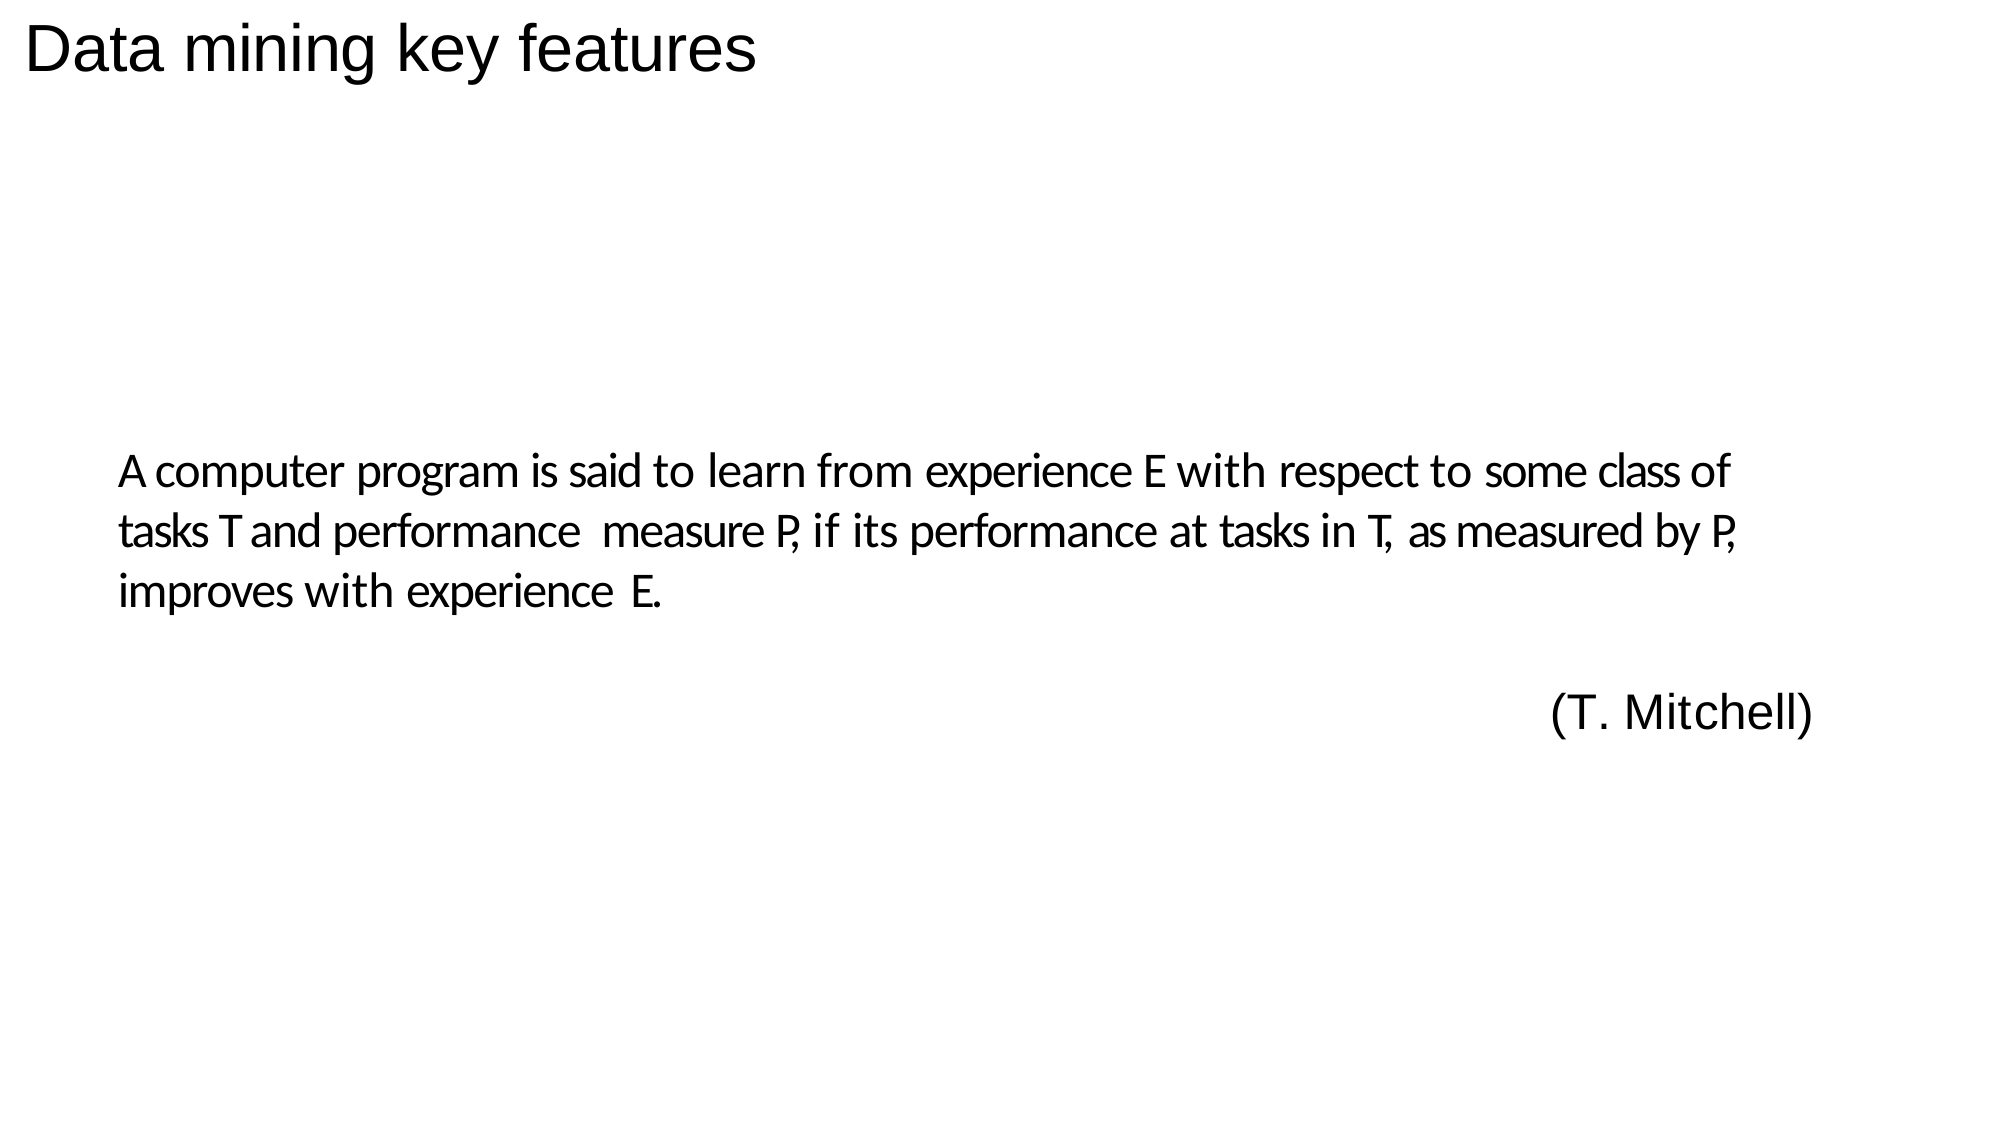

# Data mining key features
A computer program is said to learn from experience E  with respect to some class of tasks T and performance  measure P,  if its performance at tasks in T,  as measured by P,  improves with experience  E.

(T. Mitchell)